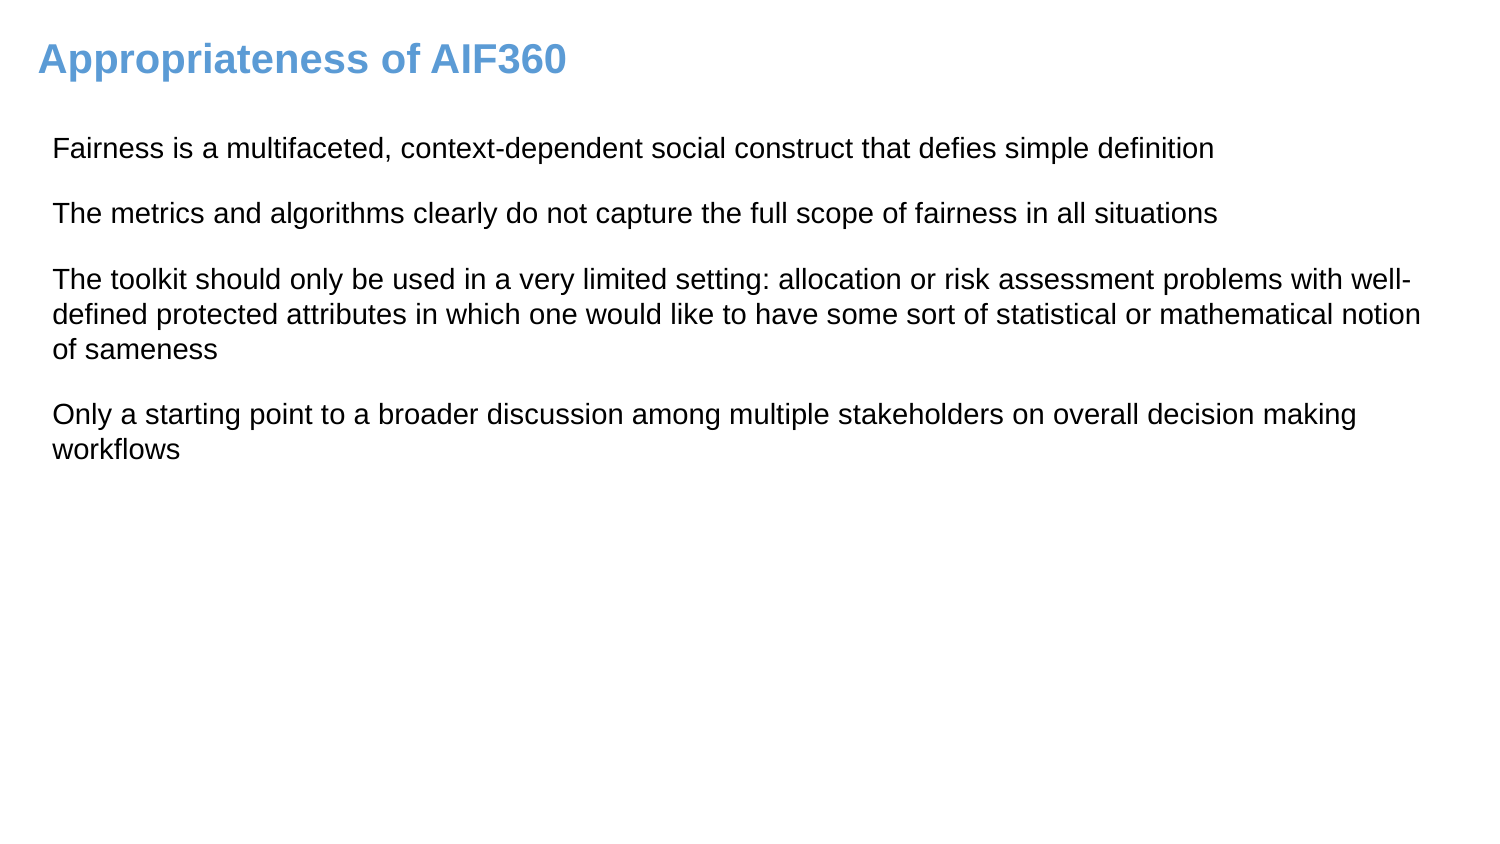

Appropriateness of AIF360
Fairness is a multifaceted, context-dependent social construct that defies simple definition
The metrics and algorithms clearly do not capture the full scope of fairness in all situations
The toolkit should only be used in a very limited setting: allocation or risk assessment problems with well-defined protected attributes in which one would like to have some sort of statistical or mathematical notion of sameness
Only a starting point to a broader discussion among multiple stakeholders on overall decision making workflows